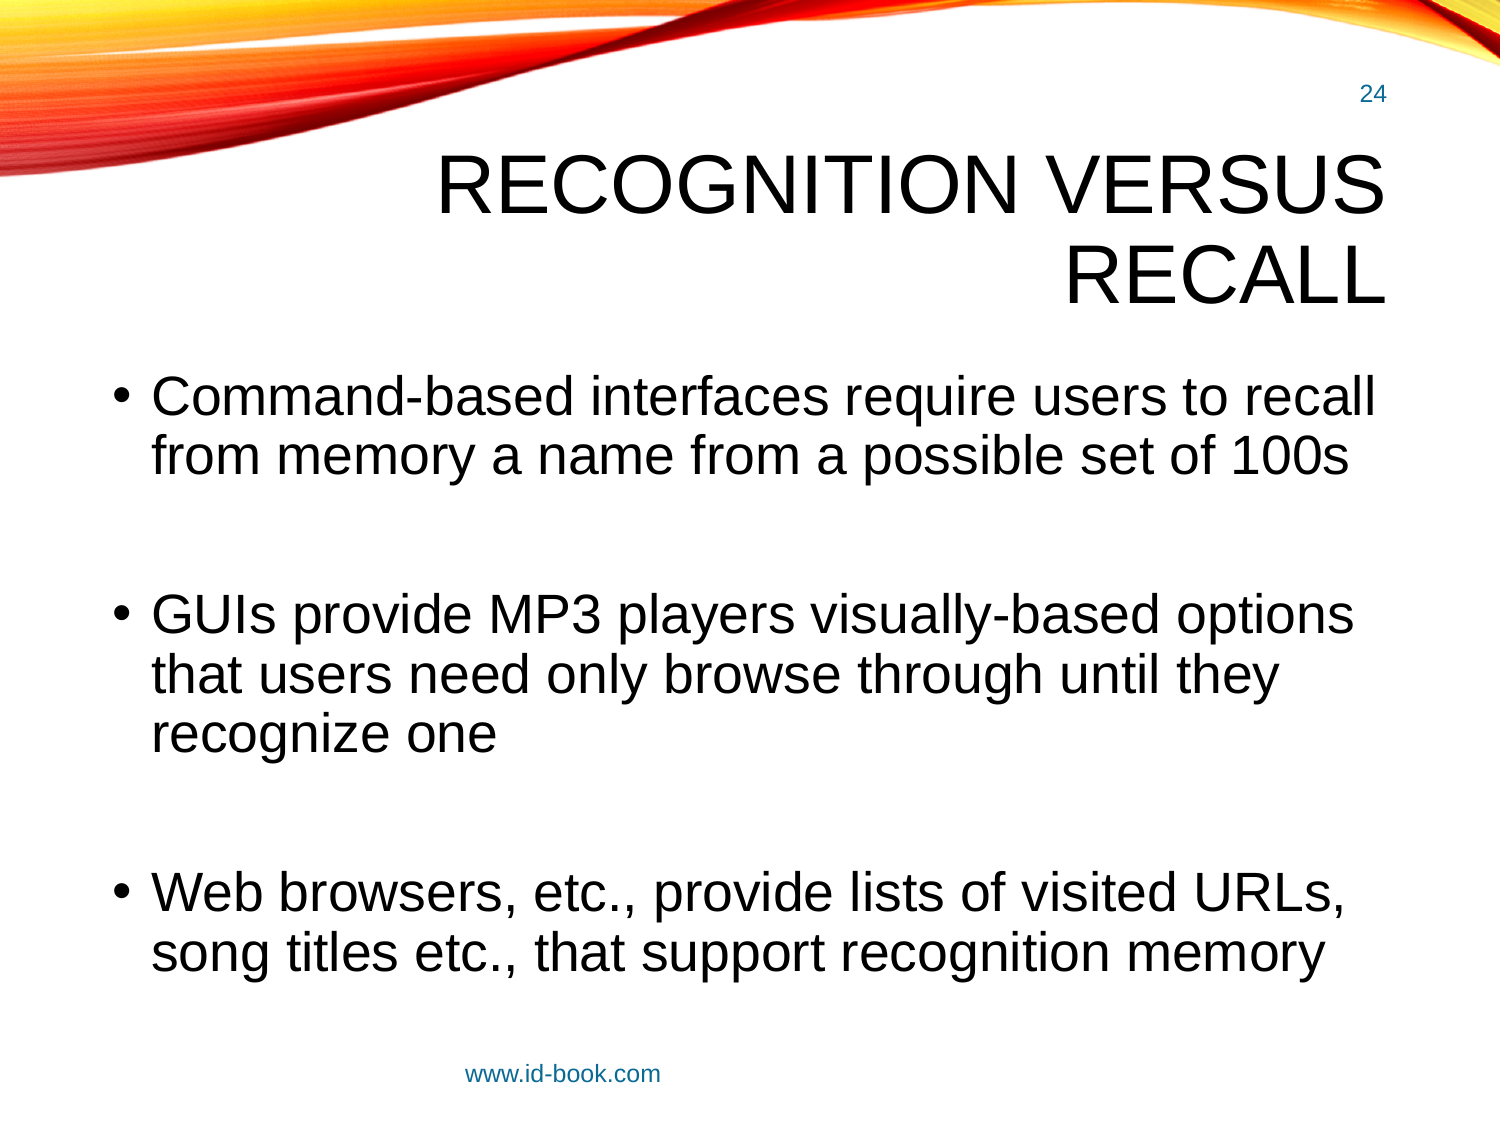

Recognition versus recall
Command-based interfaces require users to recall from memory a name from a possible set of 100s

GUIs provide MP3 players visually-based options that users need only browse through until they recognize one

Web browsers, etc., provide lists of visited URLs, song titles etc., that support recognition memory

24
www.id-book.com